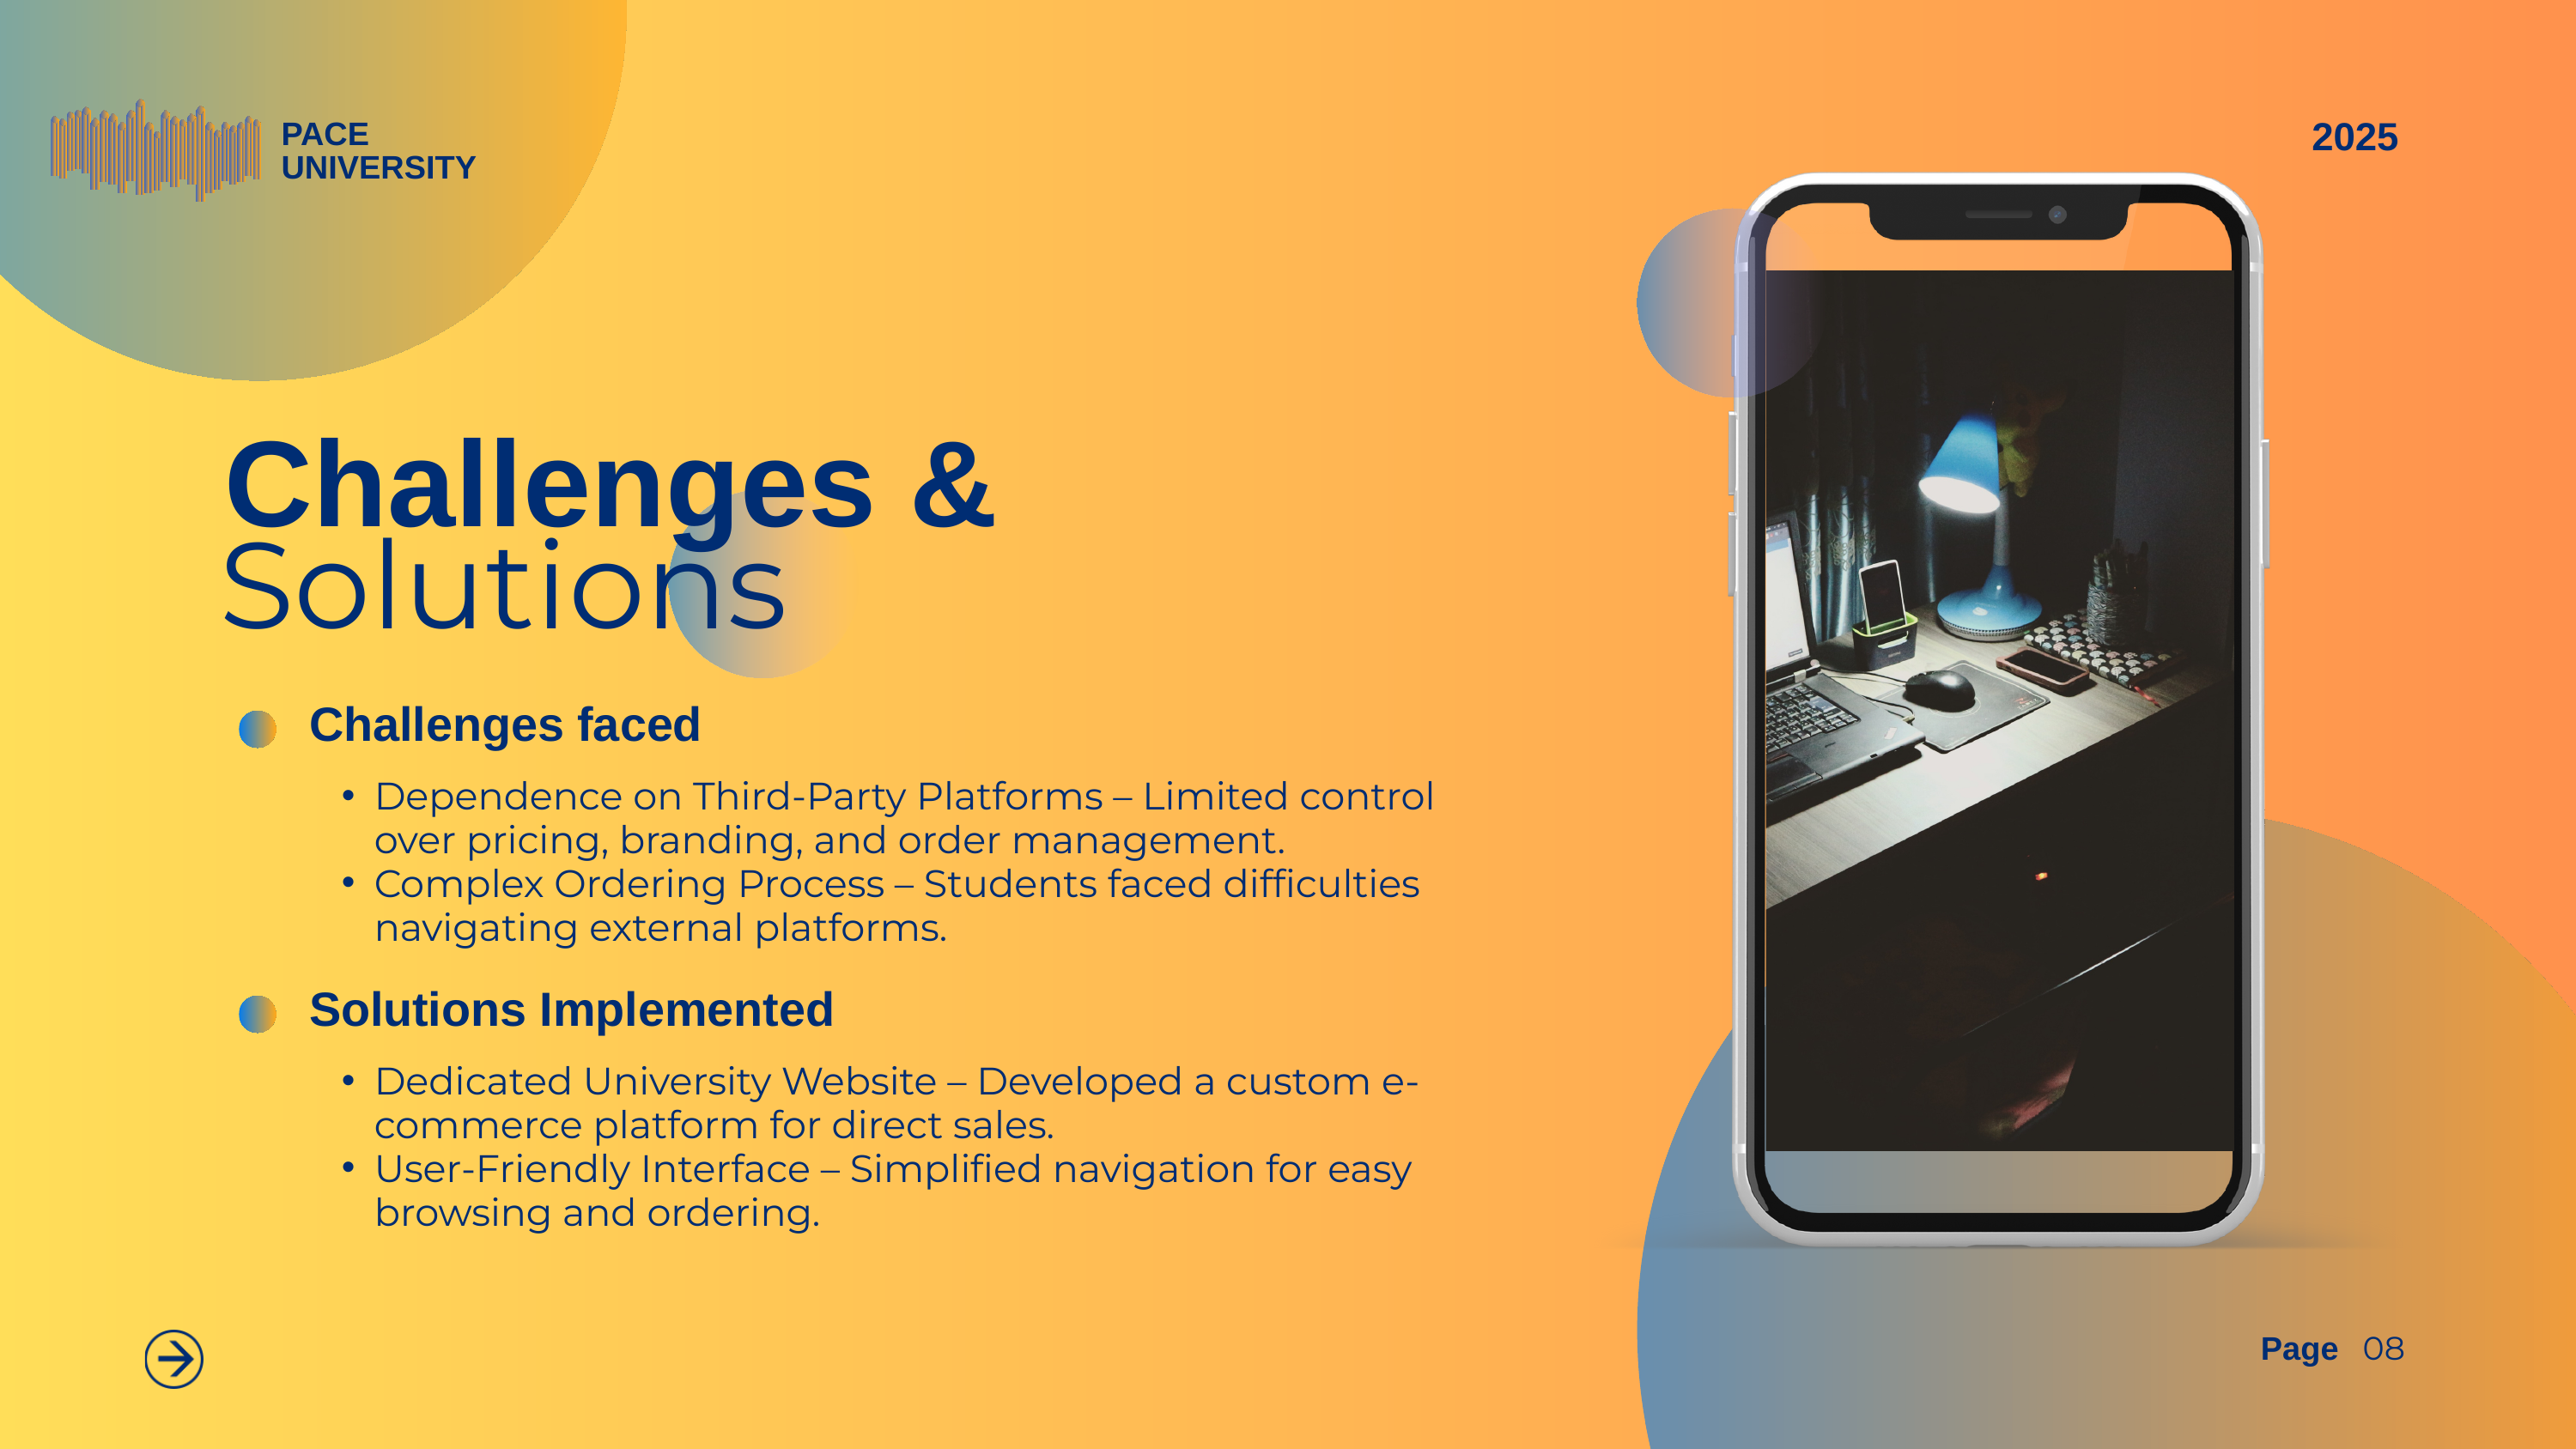

2025
PACE UNIVERSITY

Challenges &

Solutions

Challenges faced
Dependence on Third-Party Platforms – Limited control over pricing, branding, and order management.
Complex Ordering Process – Students faced difficulties navigating external platforms.

Solutions Implemented
Dedicated University Website – Developed a custom e-commerce platform for direct sales.
User-Friendly Interface – Simplified navigation for easy browsing and ordering.

Page
08